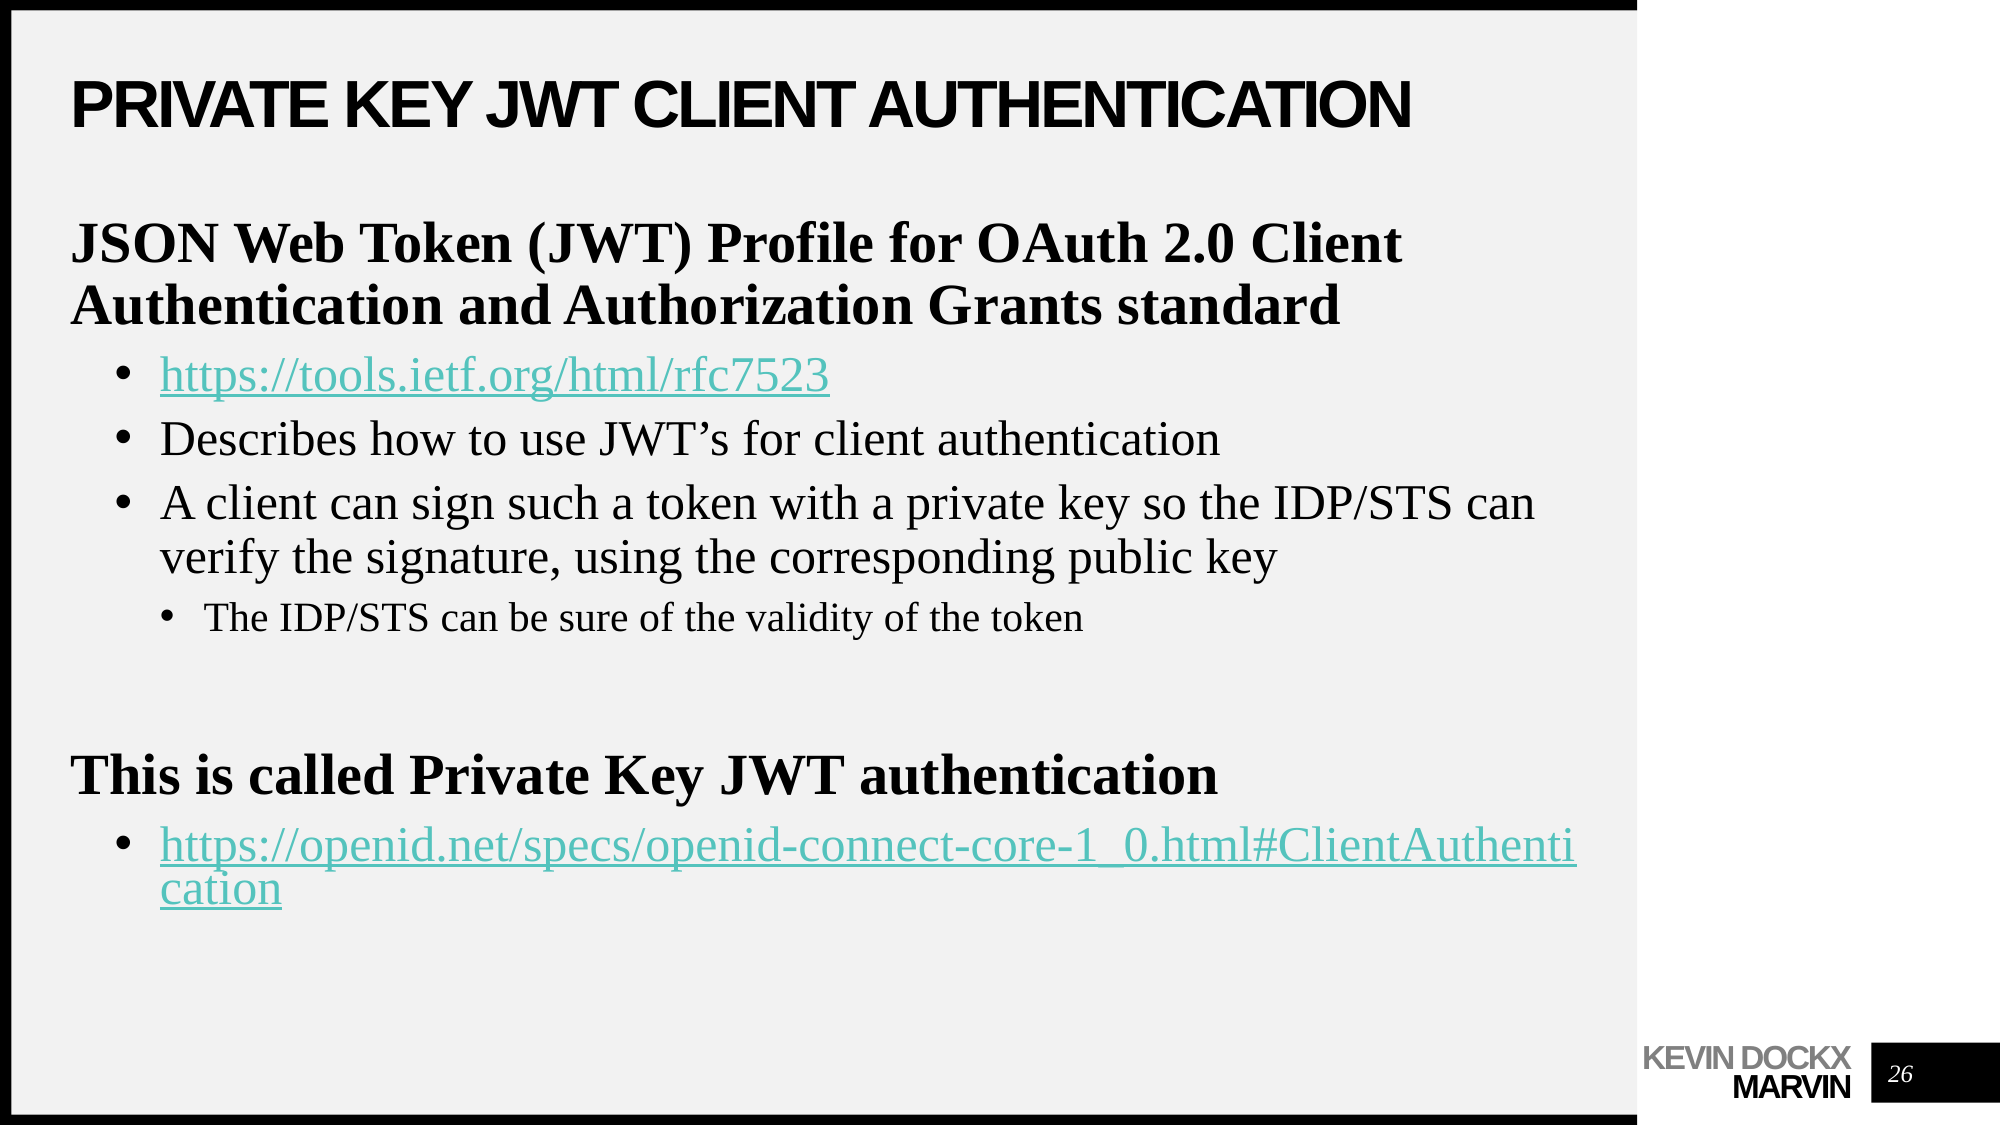

# PRIVATE KEY JWT CLIENT AUTHENTICATION
JSON Web Token (JWT) Profile for OAuth 2.0 Client Authentication and Authorization Grants standard
https://tools.ietf.org/html/rfc7523
Describes how to use JWT’s for client authentication
A client can sign such a token with a private key so the IDP/STS can verify the signature, using the corresponding public key
The IDP/STS can be sure of the validity of the token

This is called Private Key JWT authentication
https://openid.net/specs/openid-connect-core-1_0.html#ClientAuthentication

26